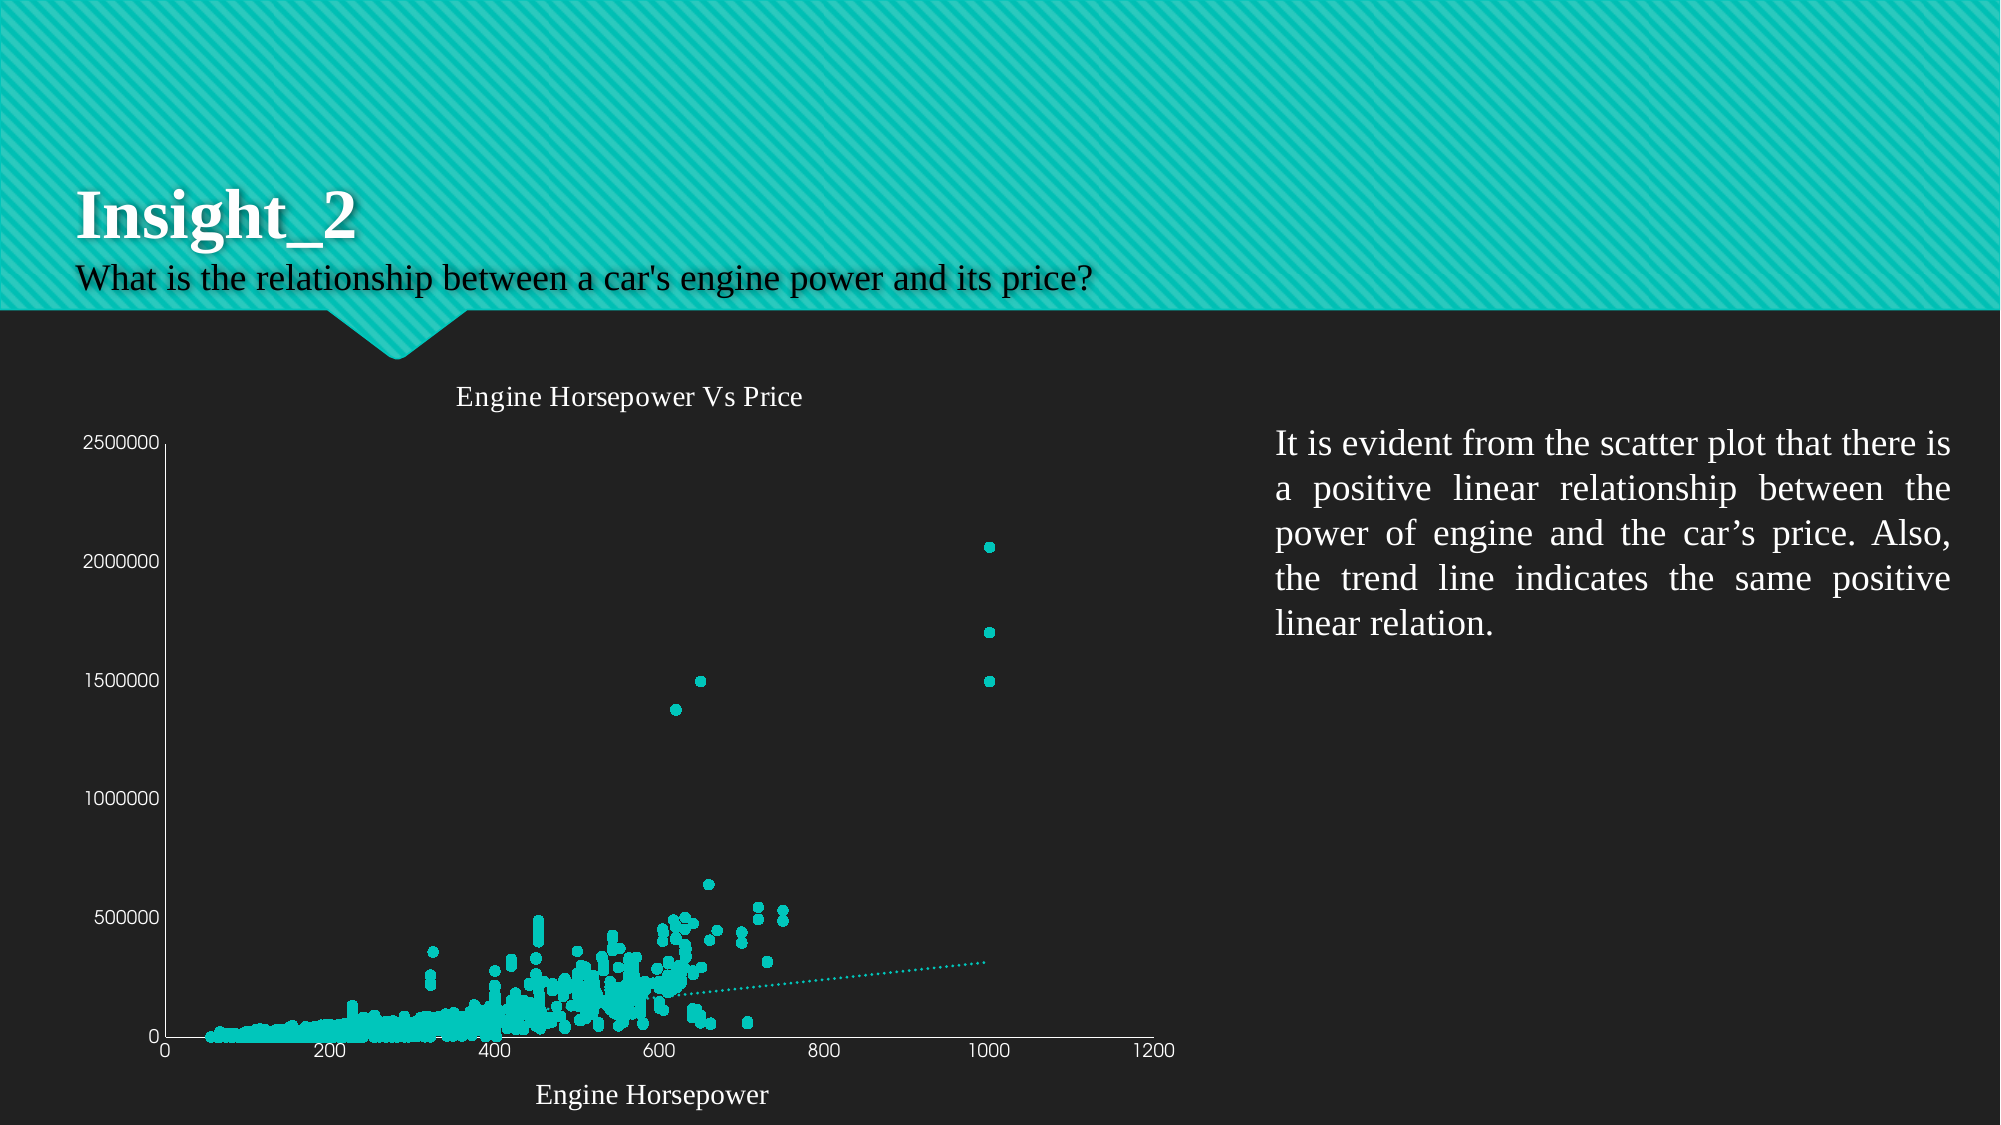

# Insight_2 What is the relationship between a car's engine power and its price?

### Chart: Engine Horsepower Vs Price

| Category | MSRP |
|---|---|
It is evident from the scatter plot that there is a positive linear relationship between the power of engine and the car’s price. Also, the trend line indicates the same positive linear relation.
Engine Horsepower